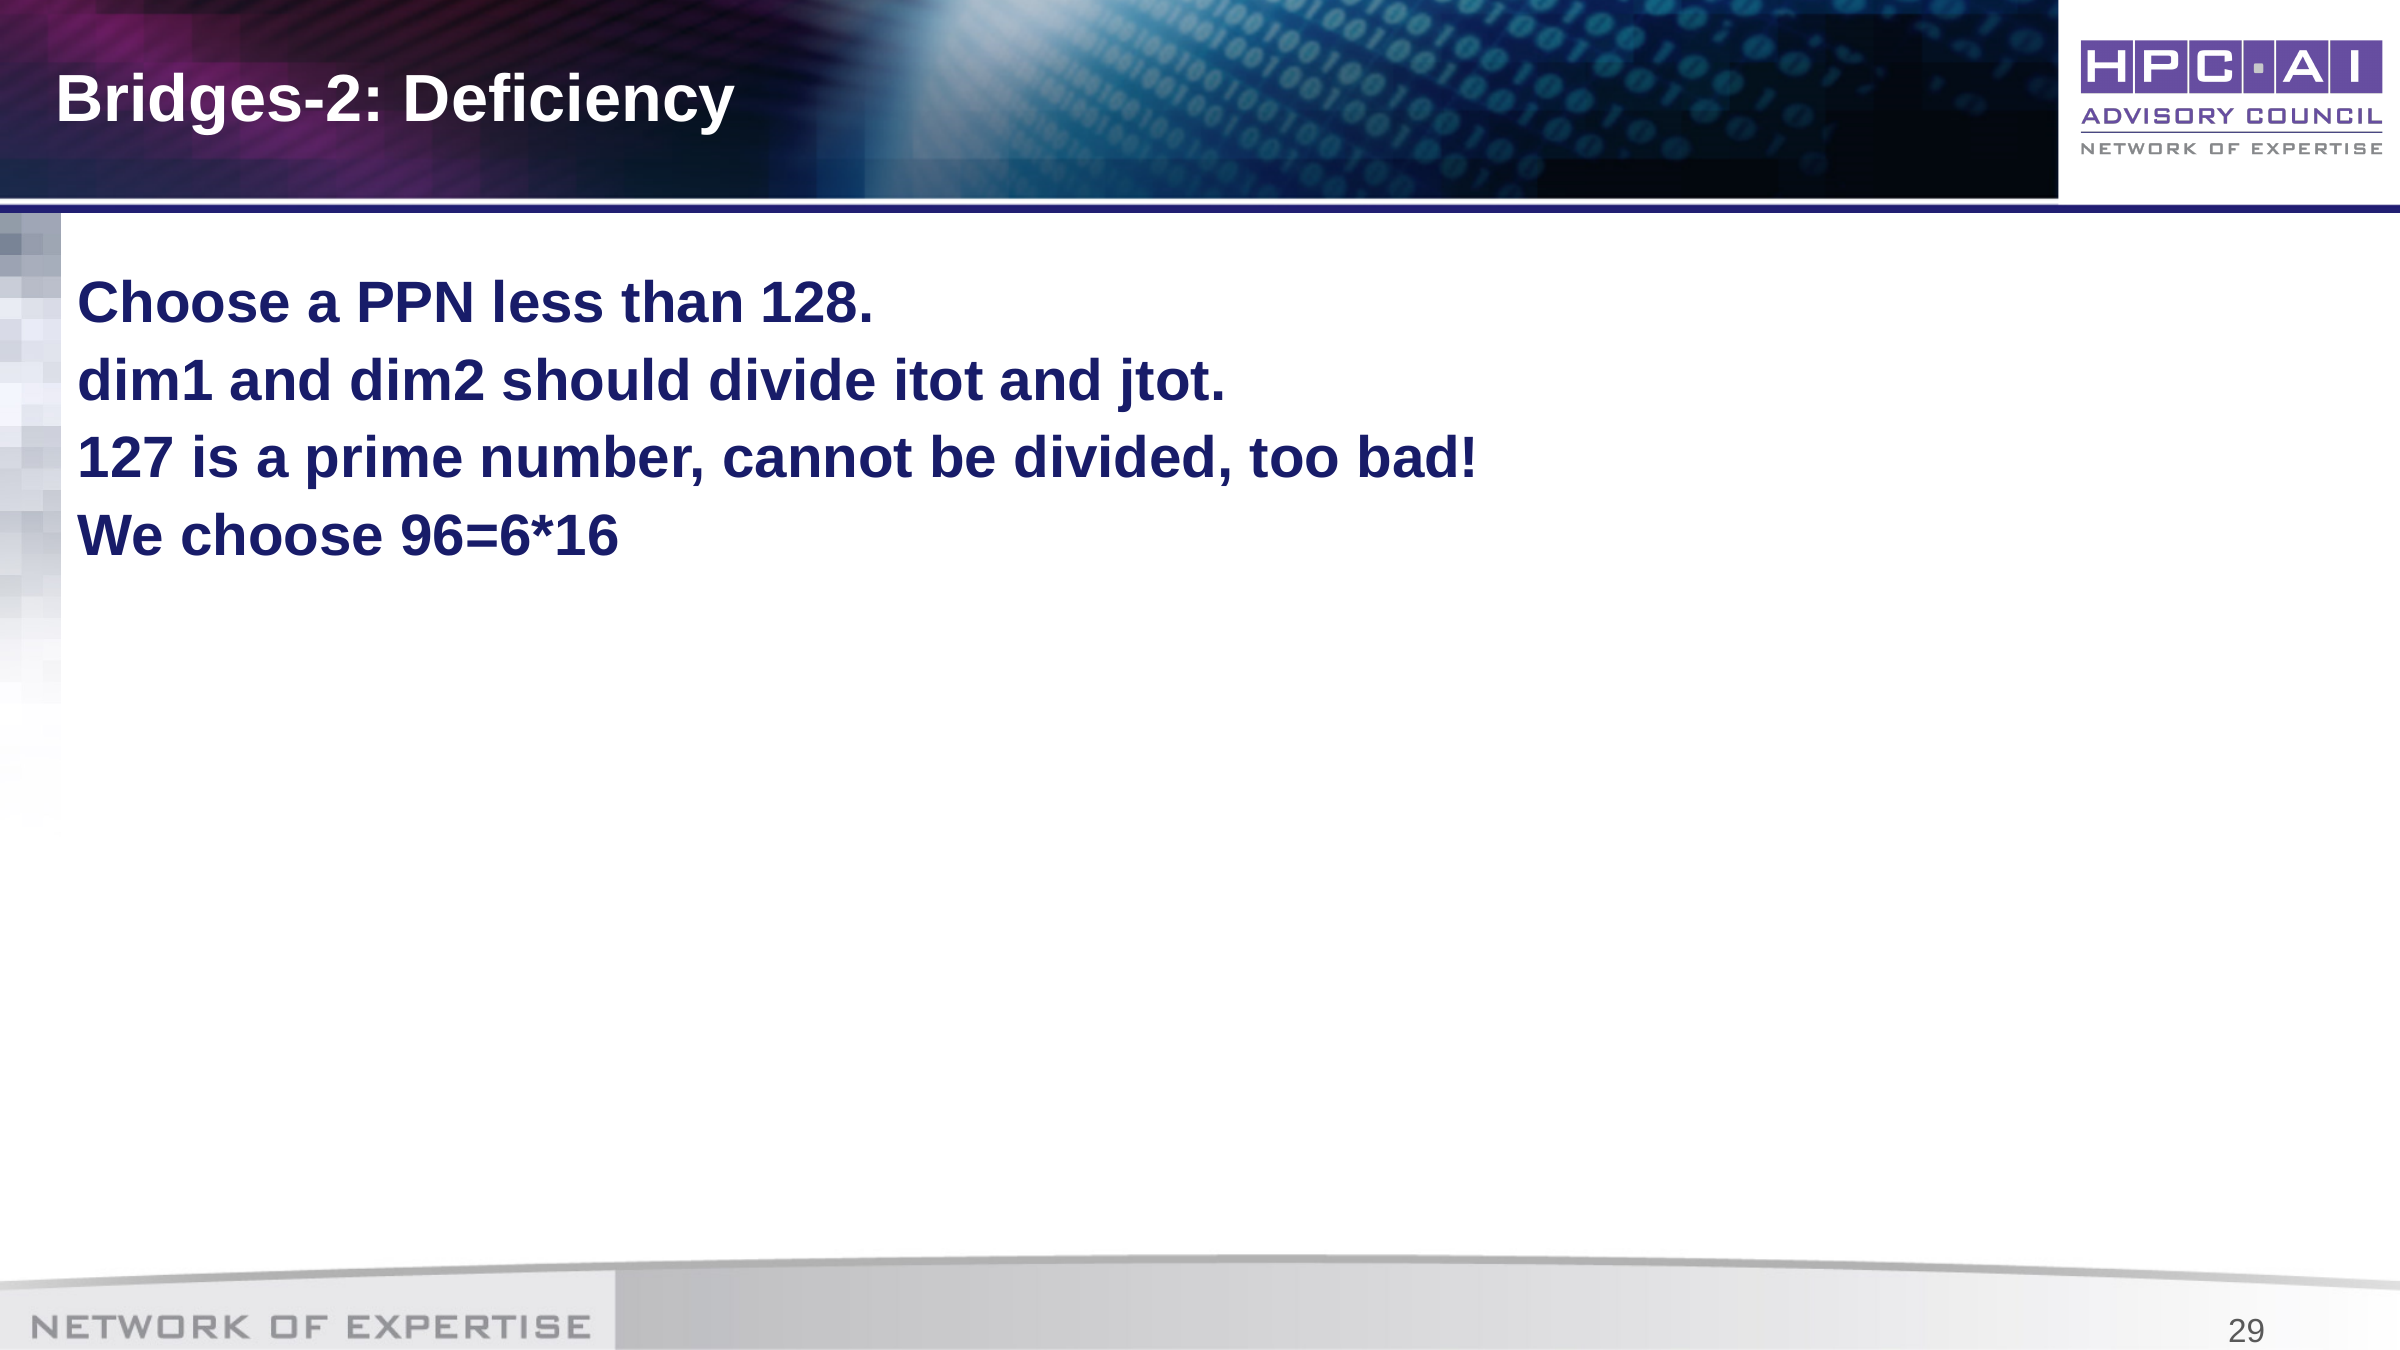

# Bridges-2: Deficiency
Choose a PPN less than 128.
dim1 and dim2 should divide itot and jtot.
127 is a prime number, cannot be divided, too bad!
We choose 96=6*16